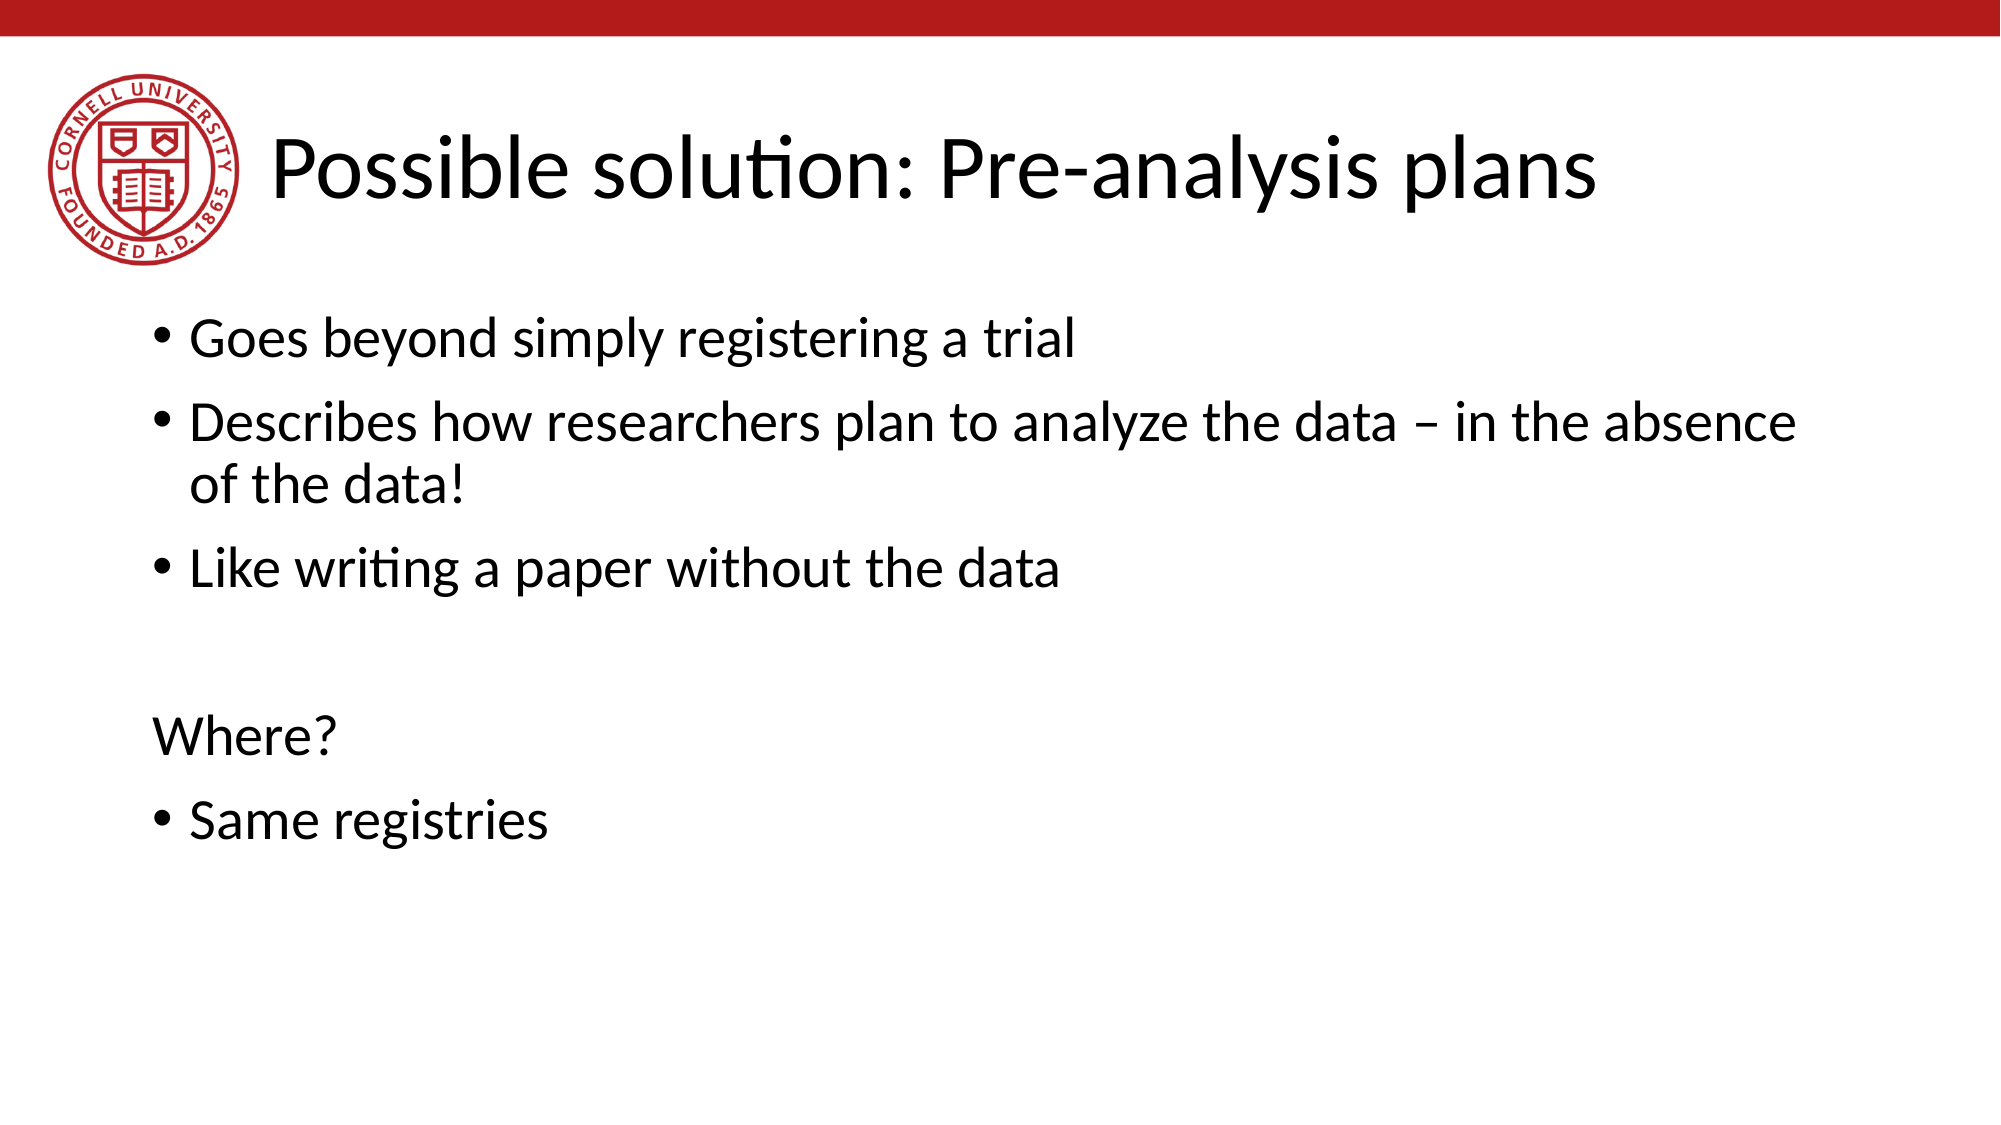

# Possible solution: Pre-analysis plans
Goes beyond simply registering a trial
Describes how researchers plan to analyze the data – in the absence of the data!
Like writing a paper without the data

Where?
Same registries